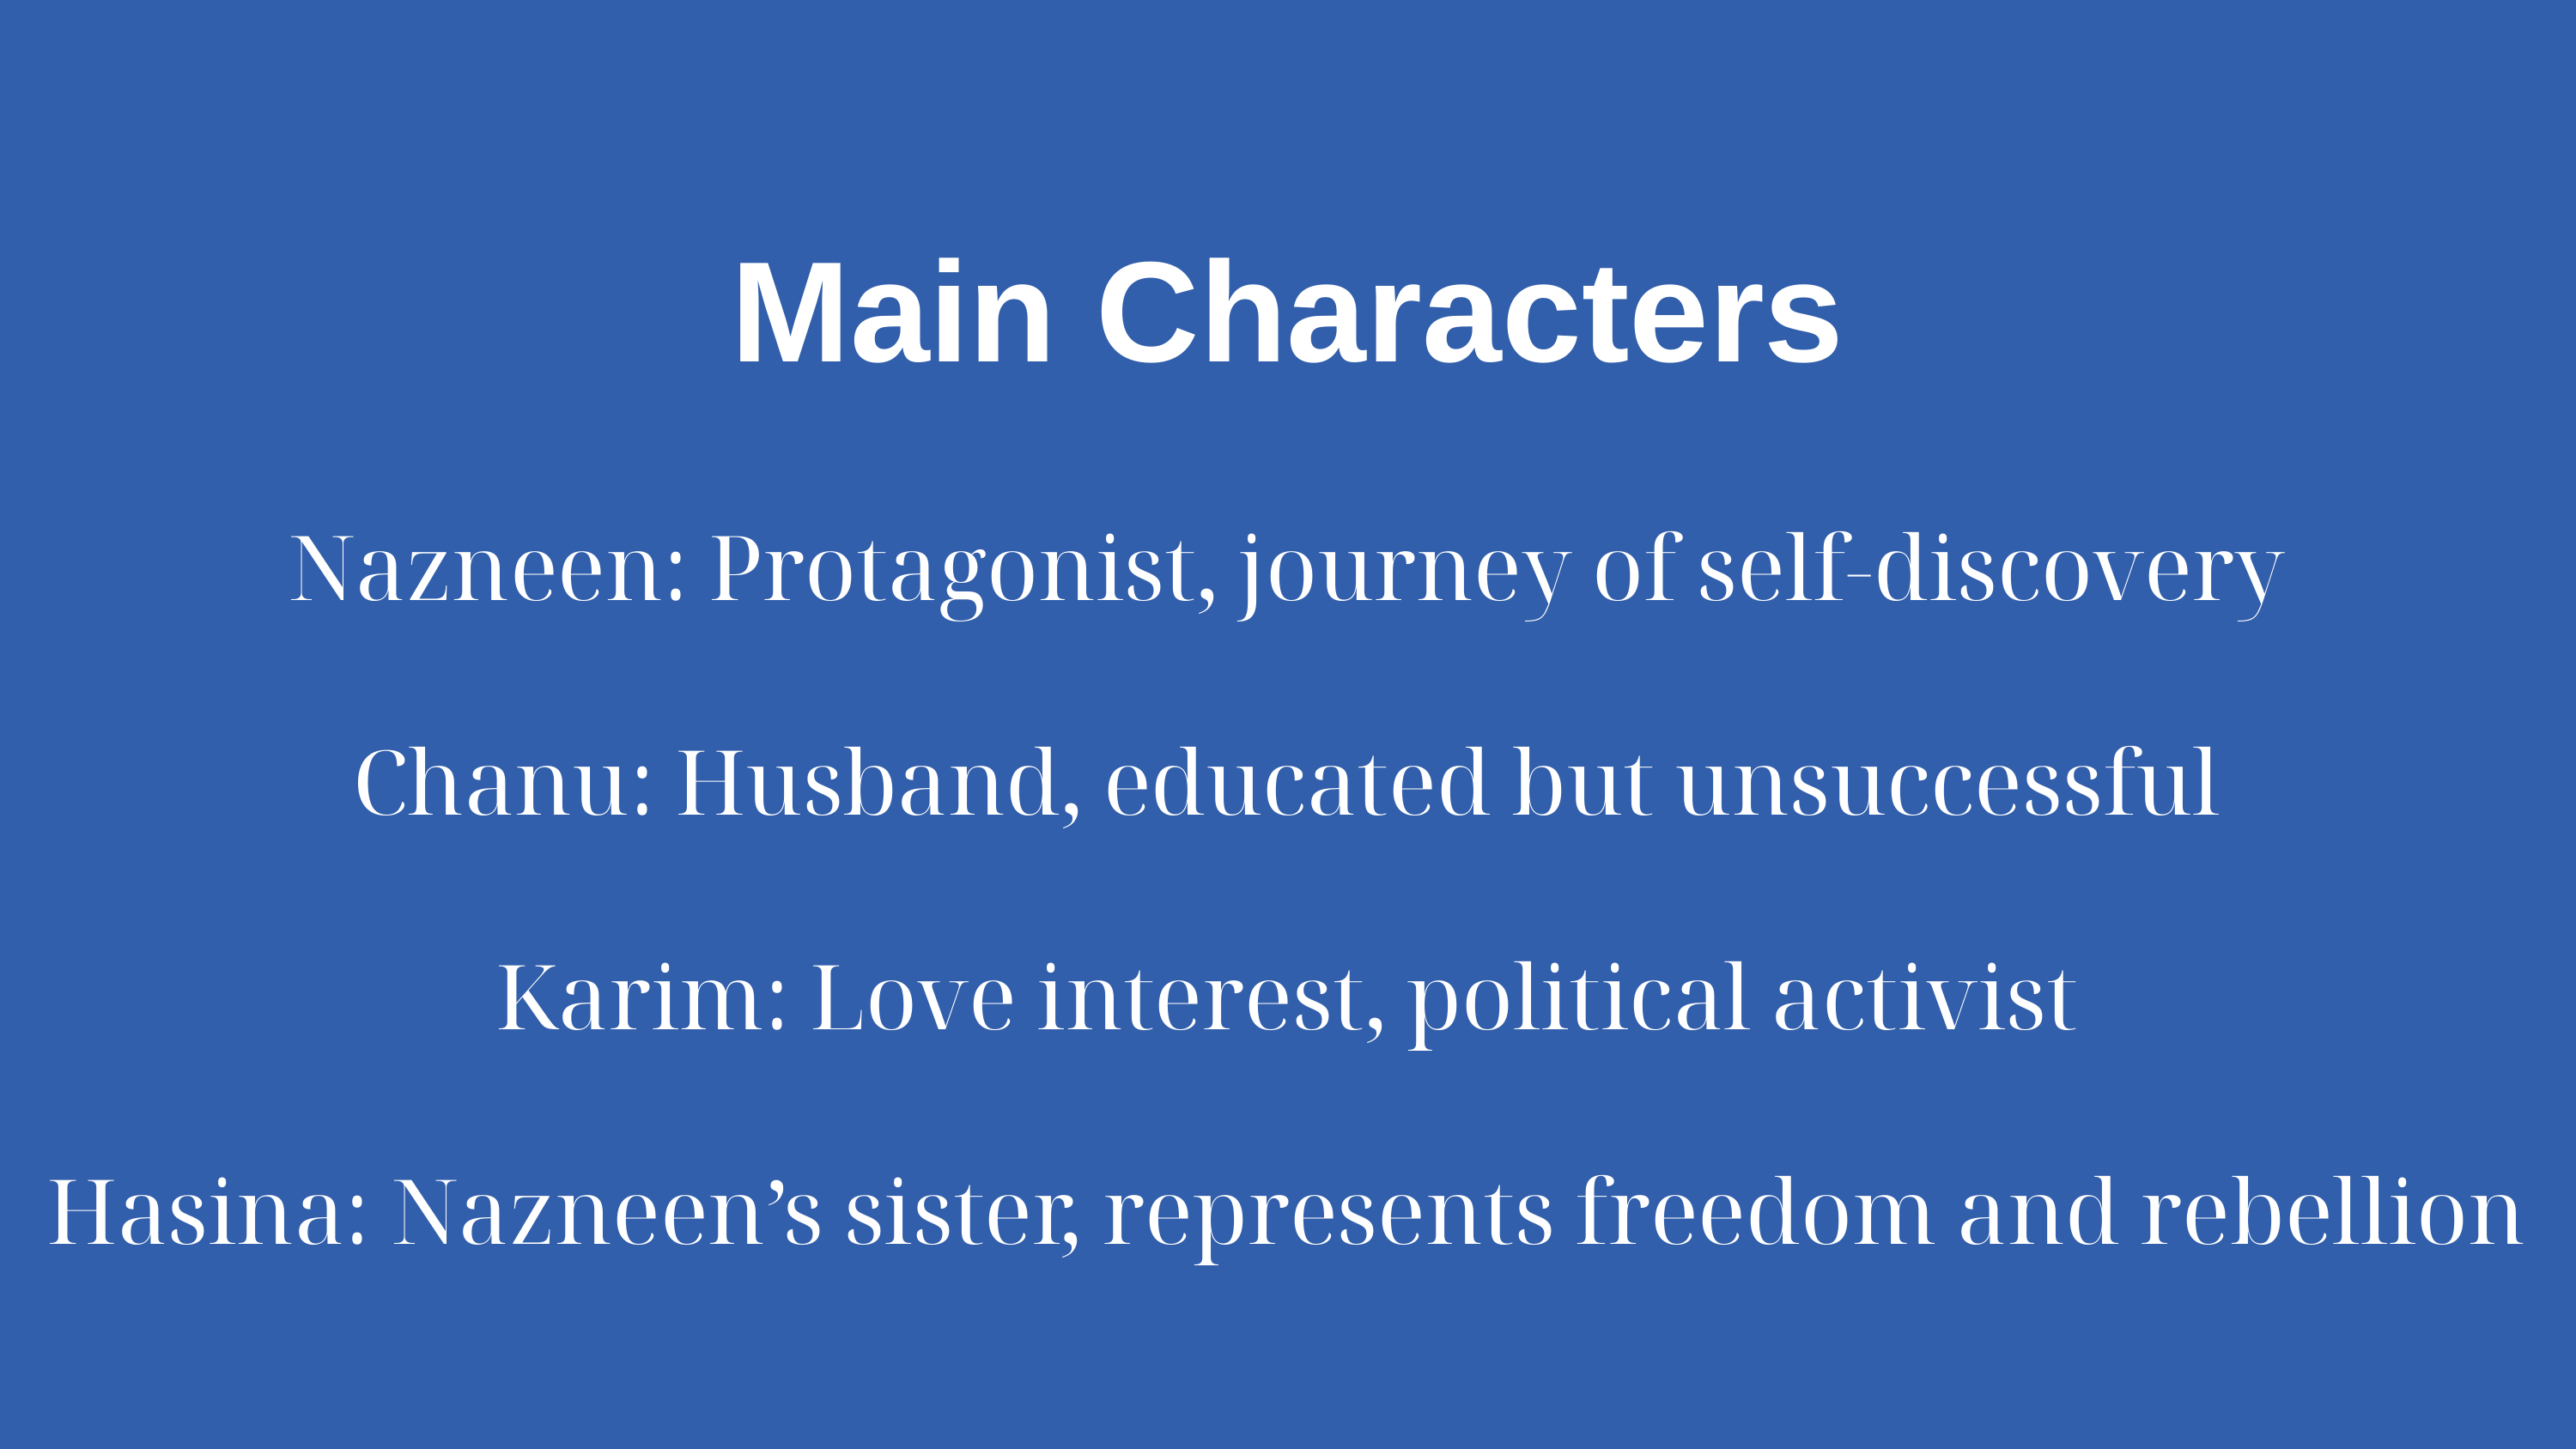

Main Characters
Nazneen: Protagonist, journey of self-discovery

Chanu: Husband, educated but unsuccessful

Karim: Love interest, political activist

Hasina: Nazneen’s sister, represents freedom and rebellion